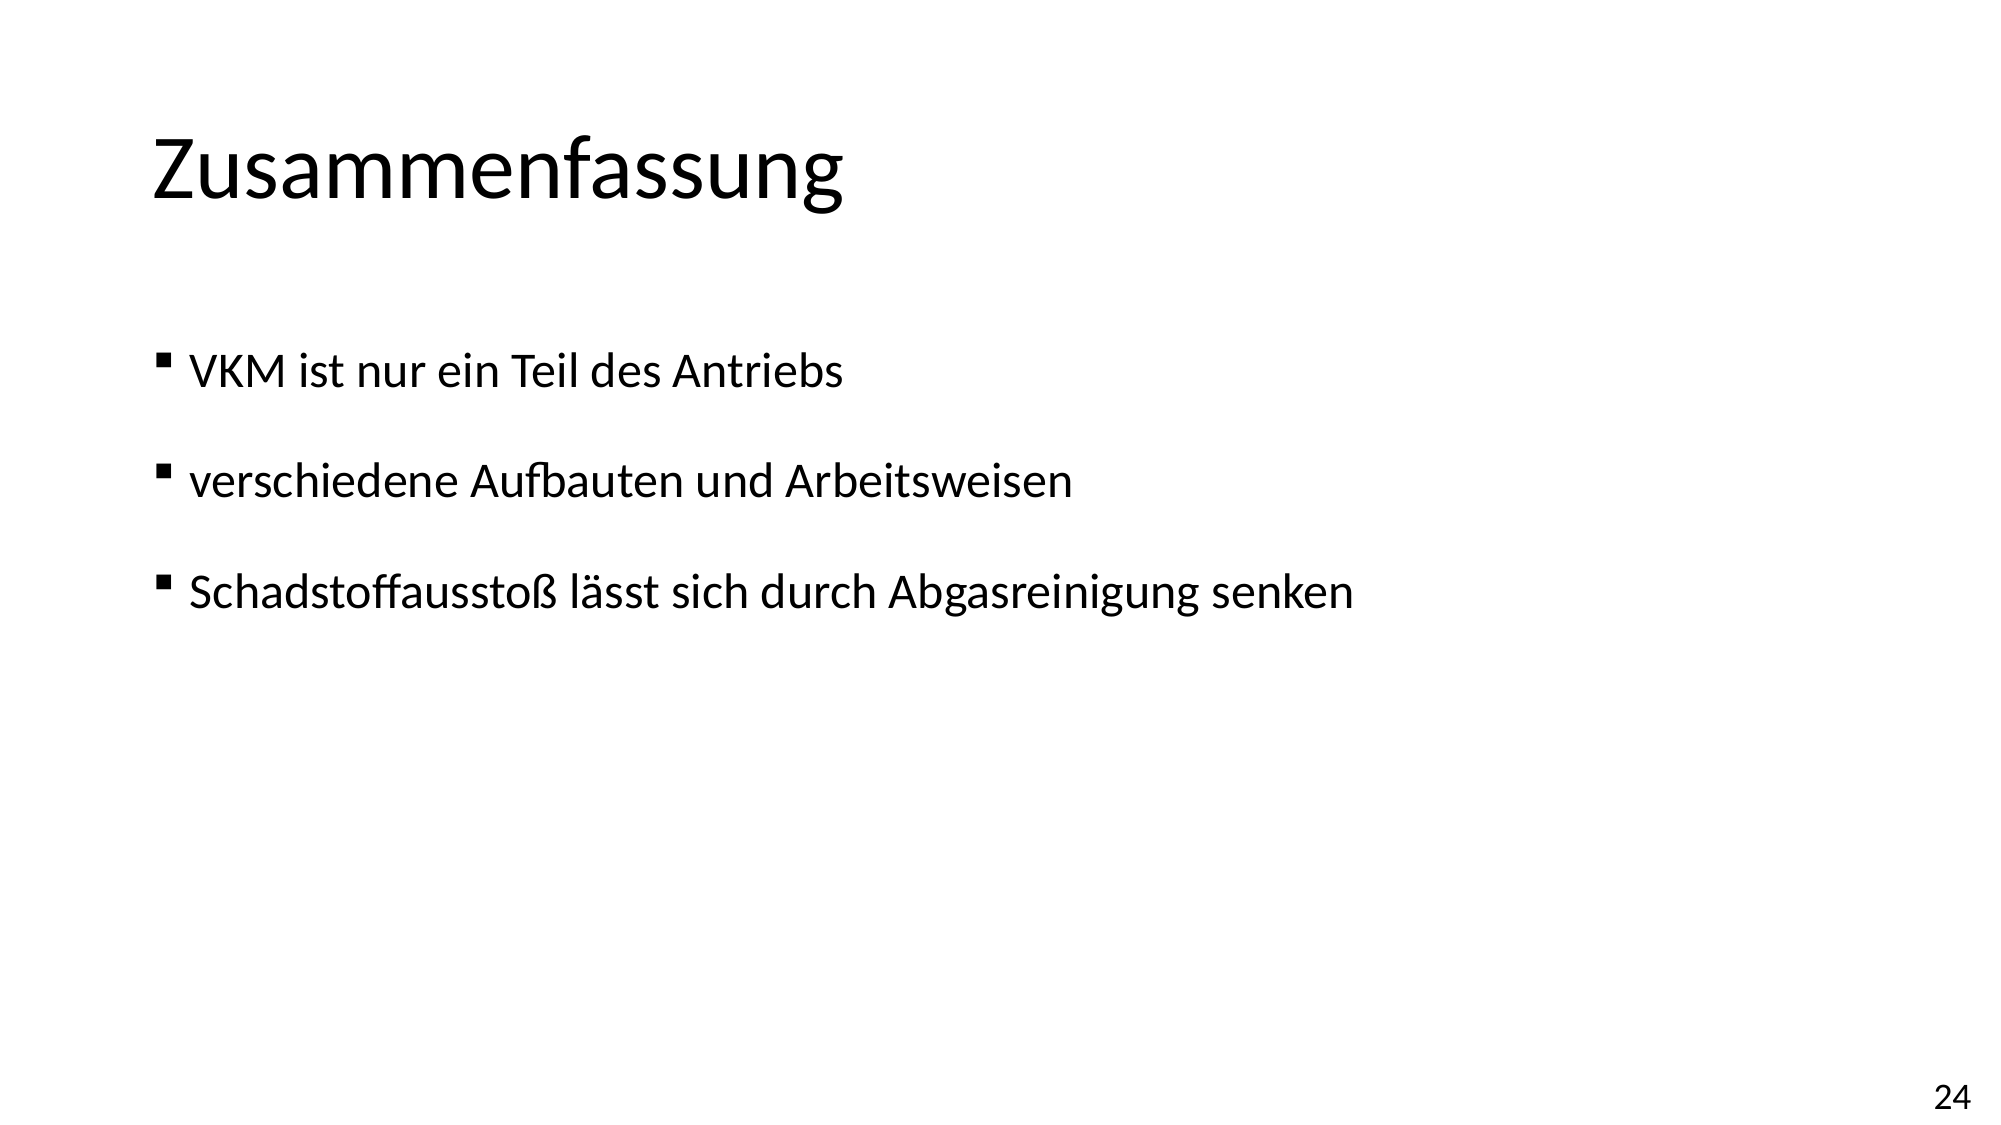

# Zusammenfassung
VKM ist nur ein Teil des Antriebs
verschiedene Aufbauten und Arbeitsweisen
Schadstoffausstoß lässt sich durch Abgasreinigung senken
24